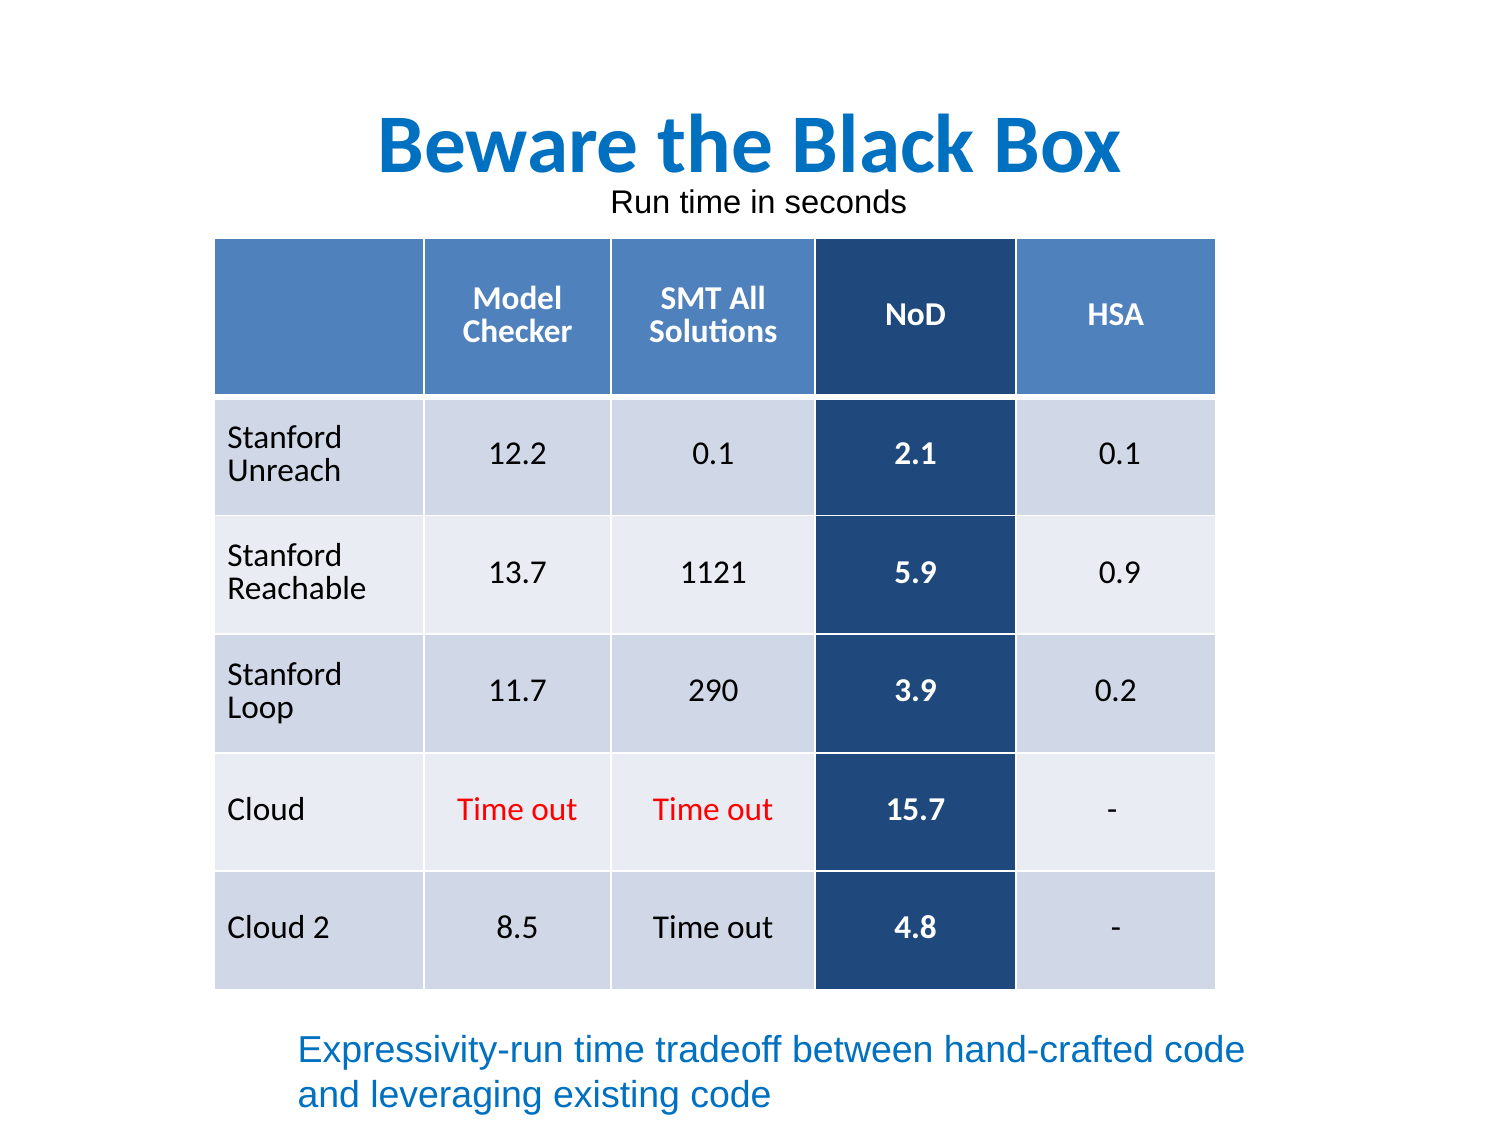

# Beware the Black Box
Run time in seconds
|  | Model Checker | SMT All Solutions | NoD | HSA |
| --- | --- | --- | --- | --- |
| Stanford Unreach | 12.2 | 0.1 | 2.1 | 0.1 |
| Stanford Reachable | 13.7 | 1121 | 5.9 | 0.9 |
| Stanford Loop | 11.7 | 290 | 3.9 | 0.2 |
| Cloud | Time out | Time out | 15.7 | - |
| Cloud 2 | 8.5 | Time out | 4.8 | - |
Expressivity-run time tradeoff between hand-crafted code
and leveraging existing code